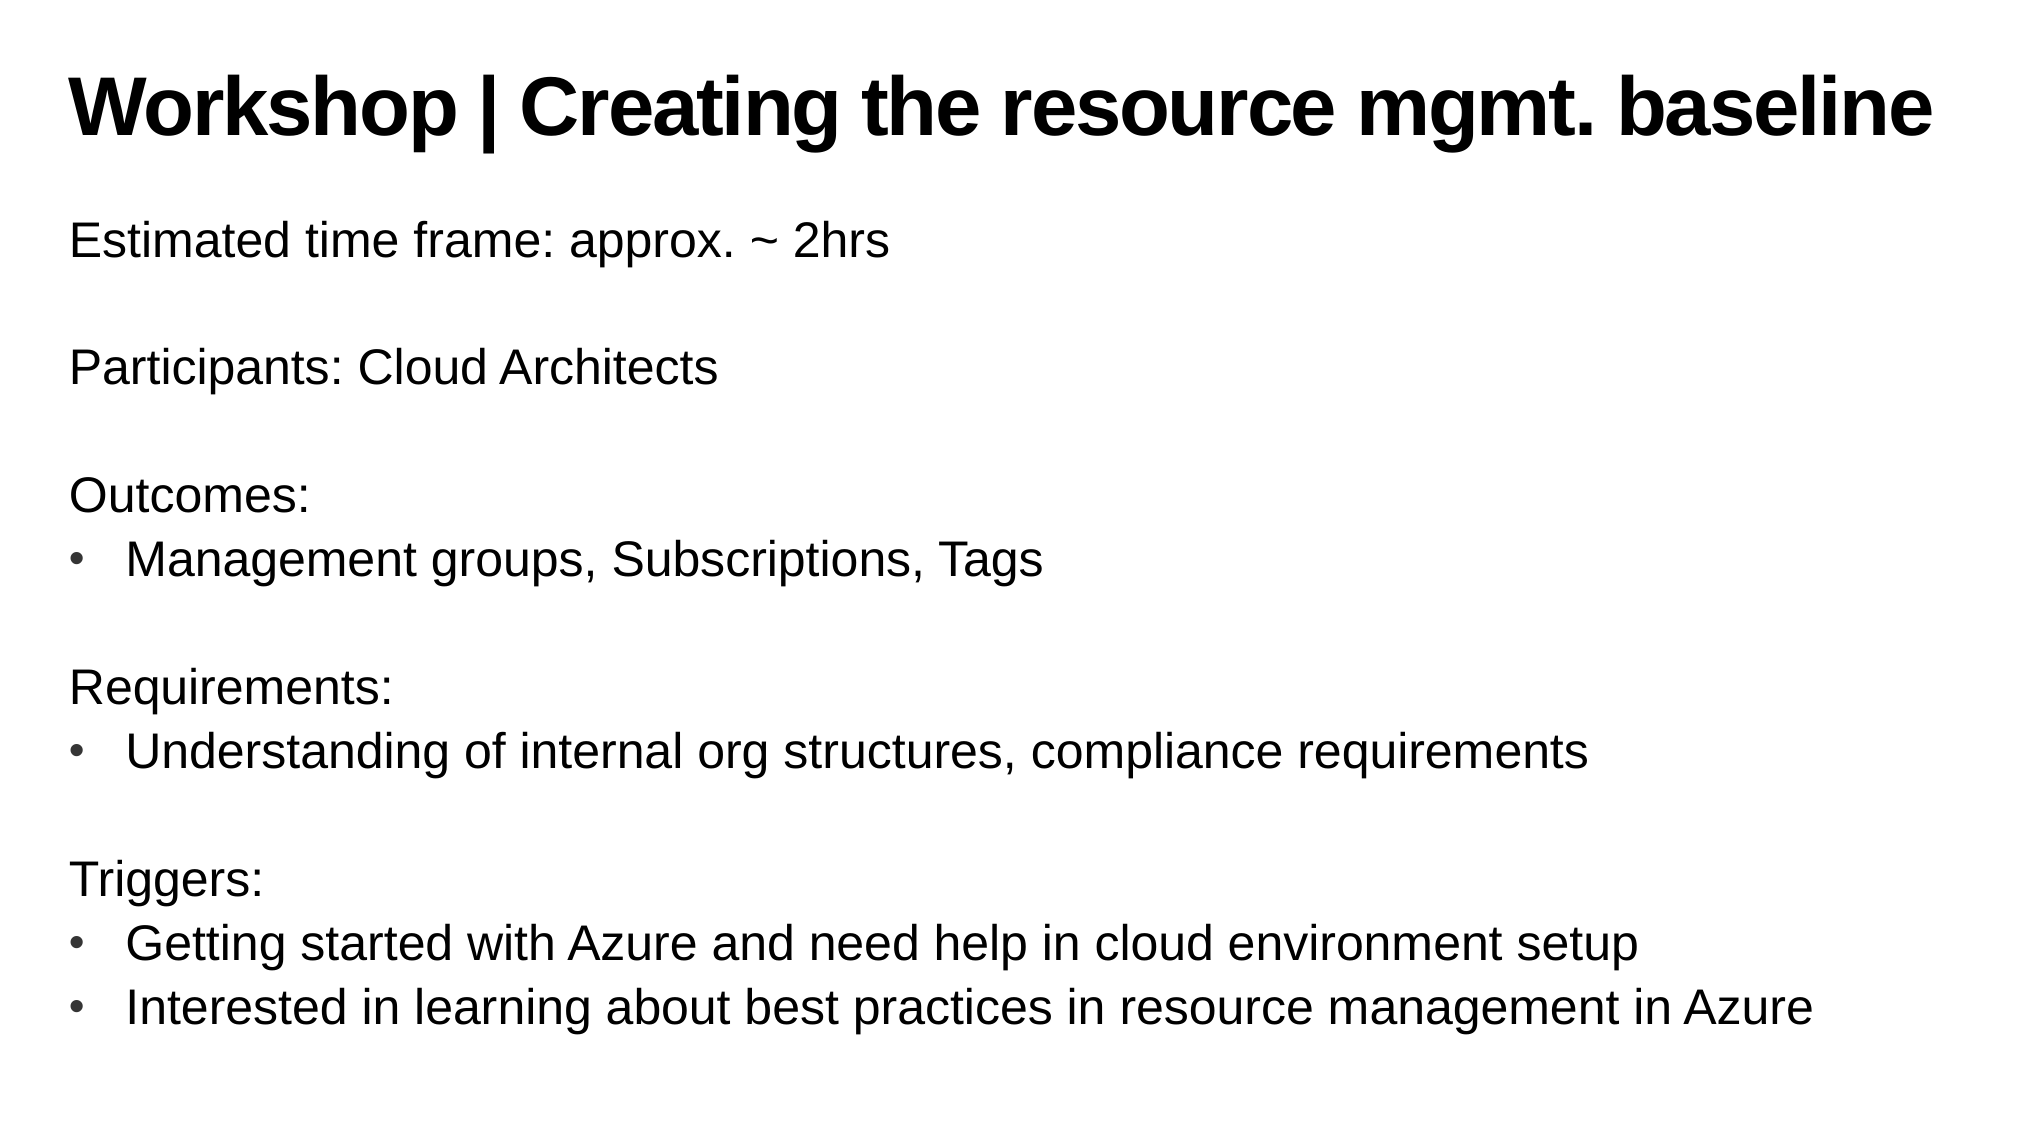

# Workshop | Creating the resource mgmt. baseline
Estimated time frame: approx. ~ 2hrs

Participants: Cloud Architects

Outcomes:
Management groups, Subscriptions, Tags

Requirements:
Understanding of internal org structures, compliance requirements

Triggers:
Getting started with Azure and need help in cloud environment setup
Interested in learning about best practices in resource management in Azure